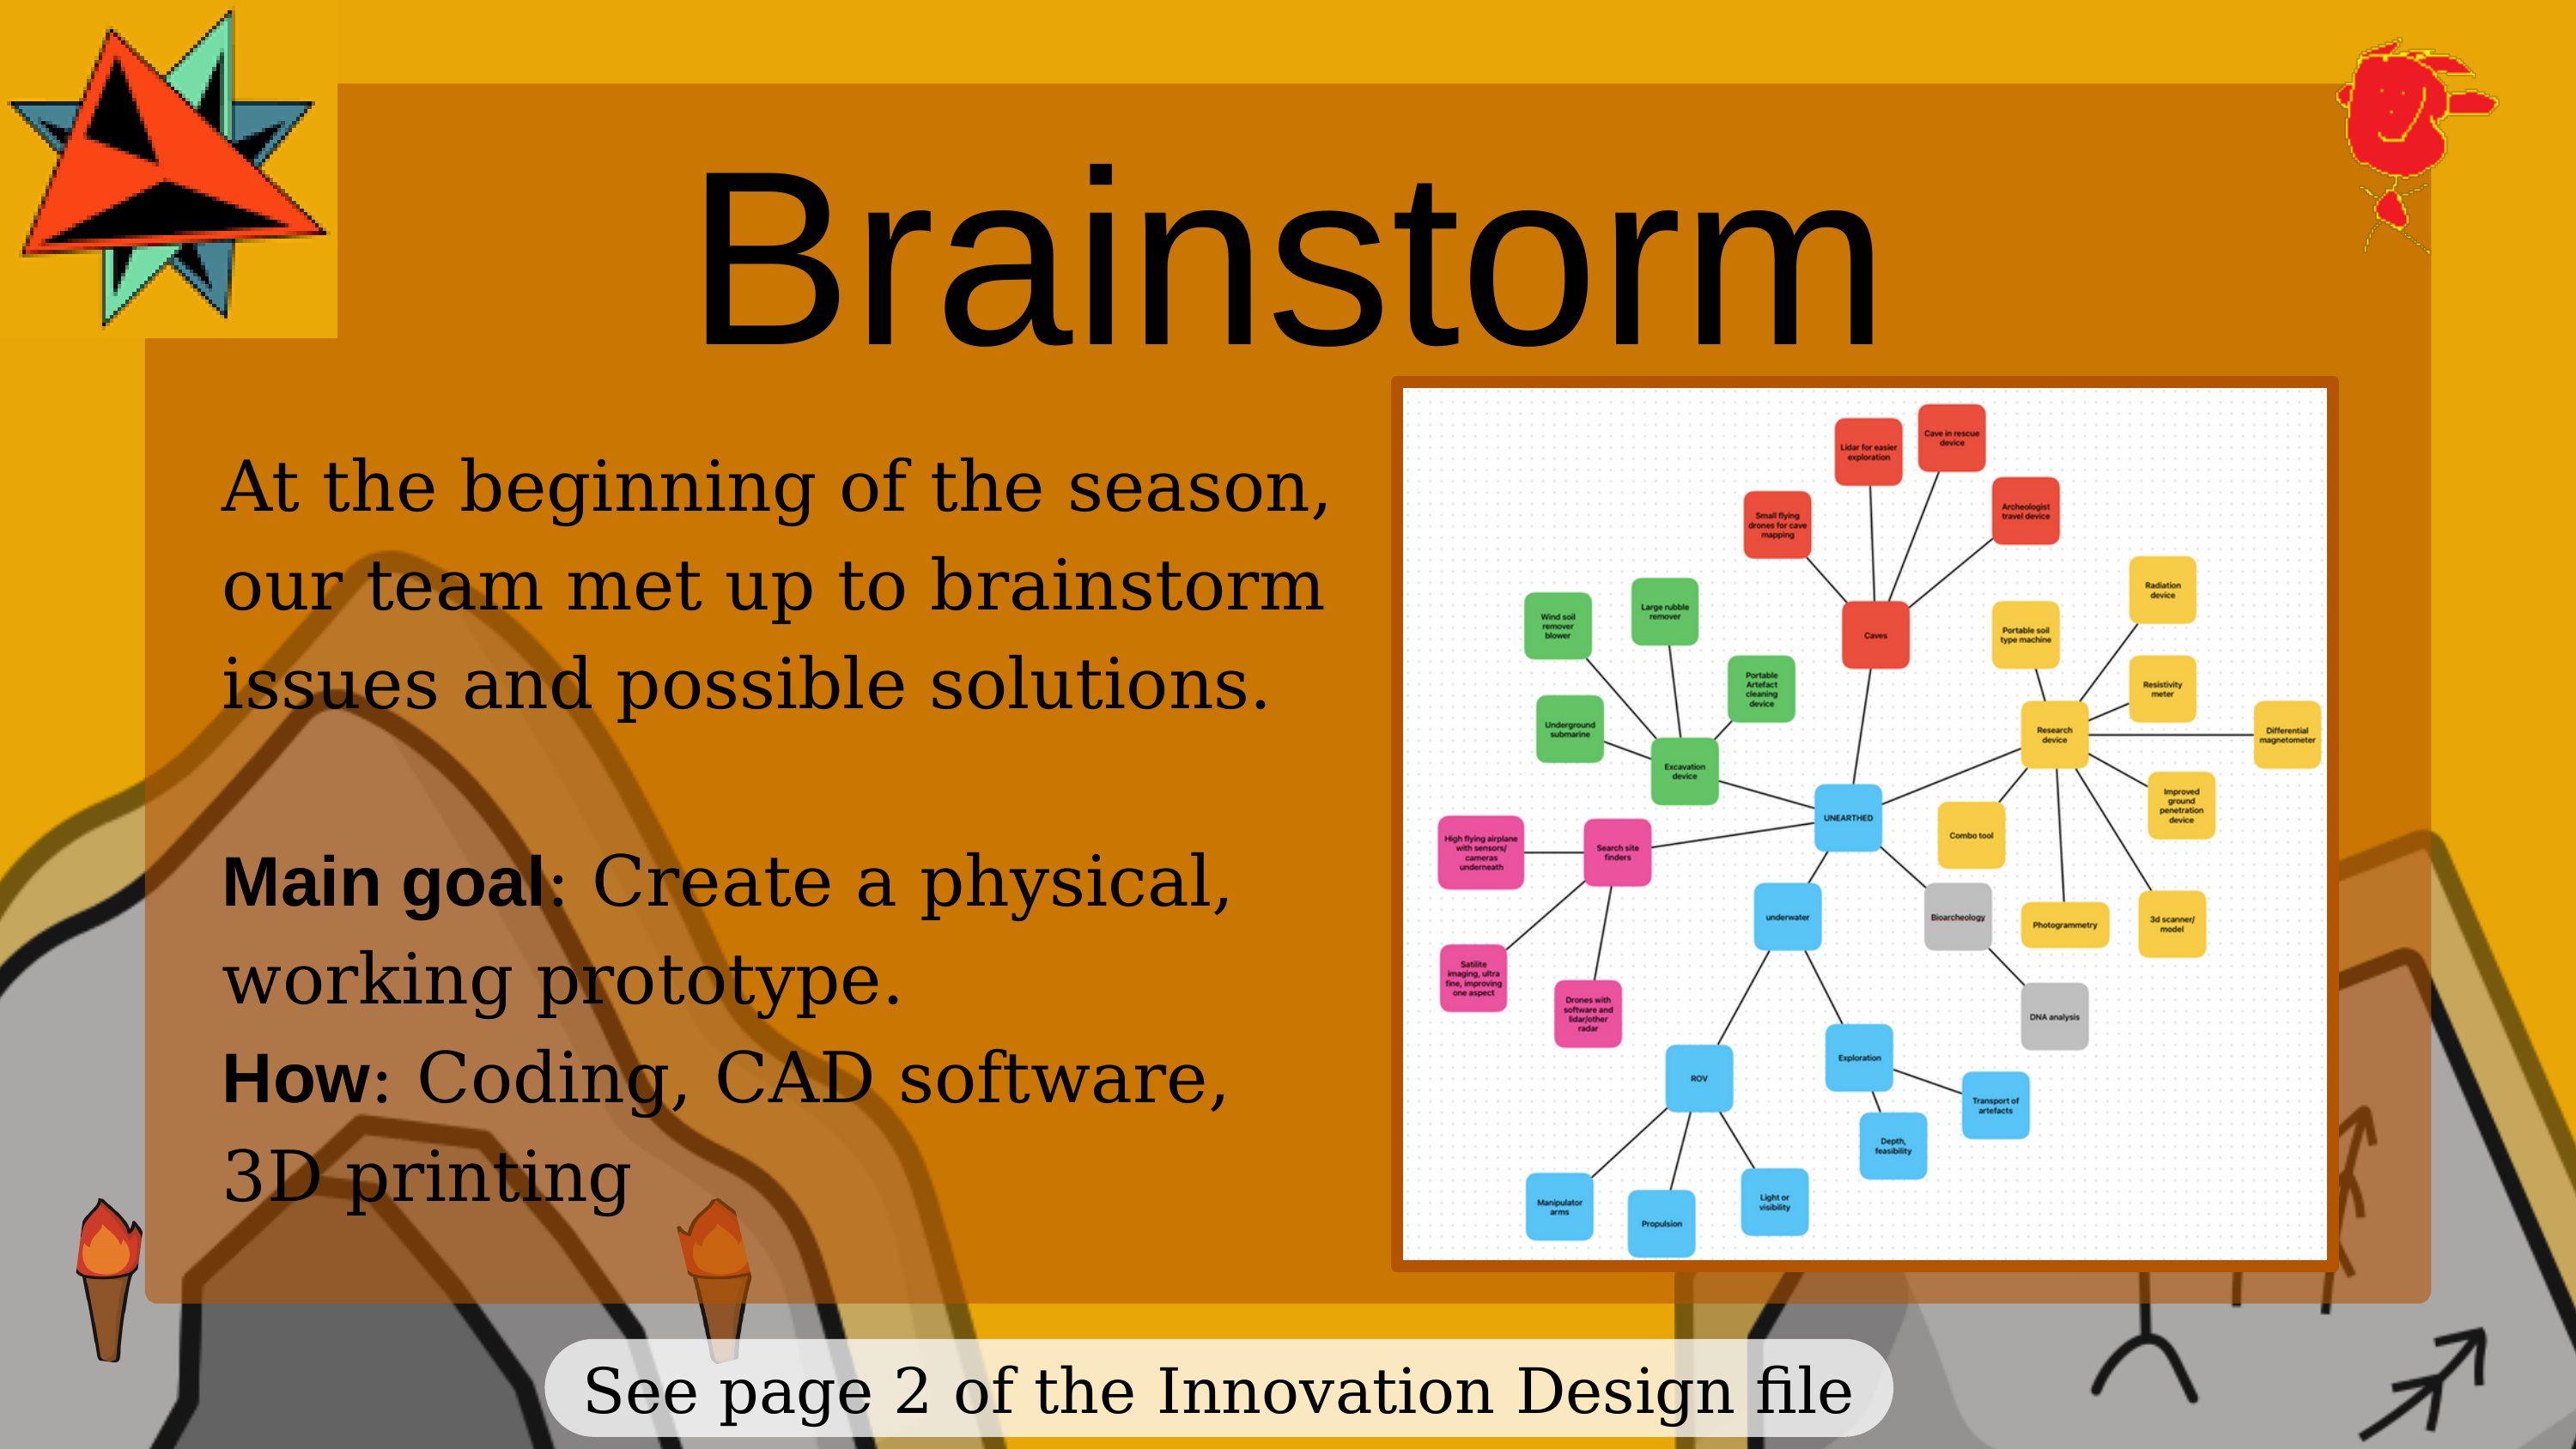

Brainstorm

At the beginning of the season, our team met up to brainstorm issues and possible solutions.

Main goal: Create a physical, working prototype.
How: Coding, CAD software, 3D printing

See page 2 of the Innovation Design file